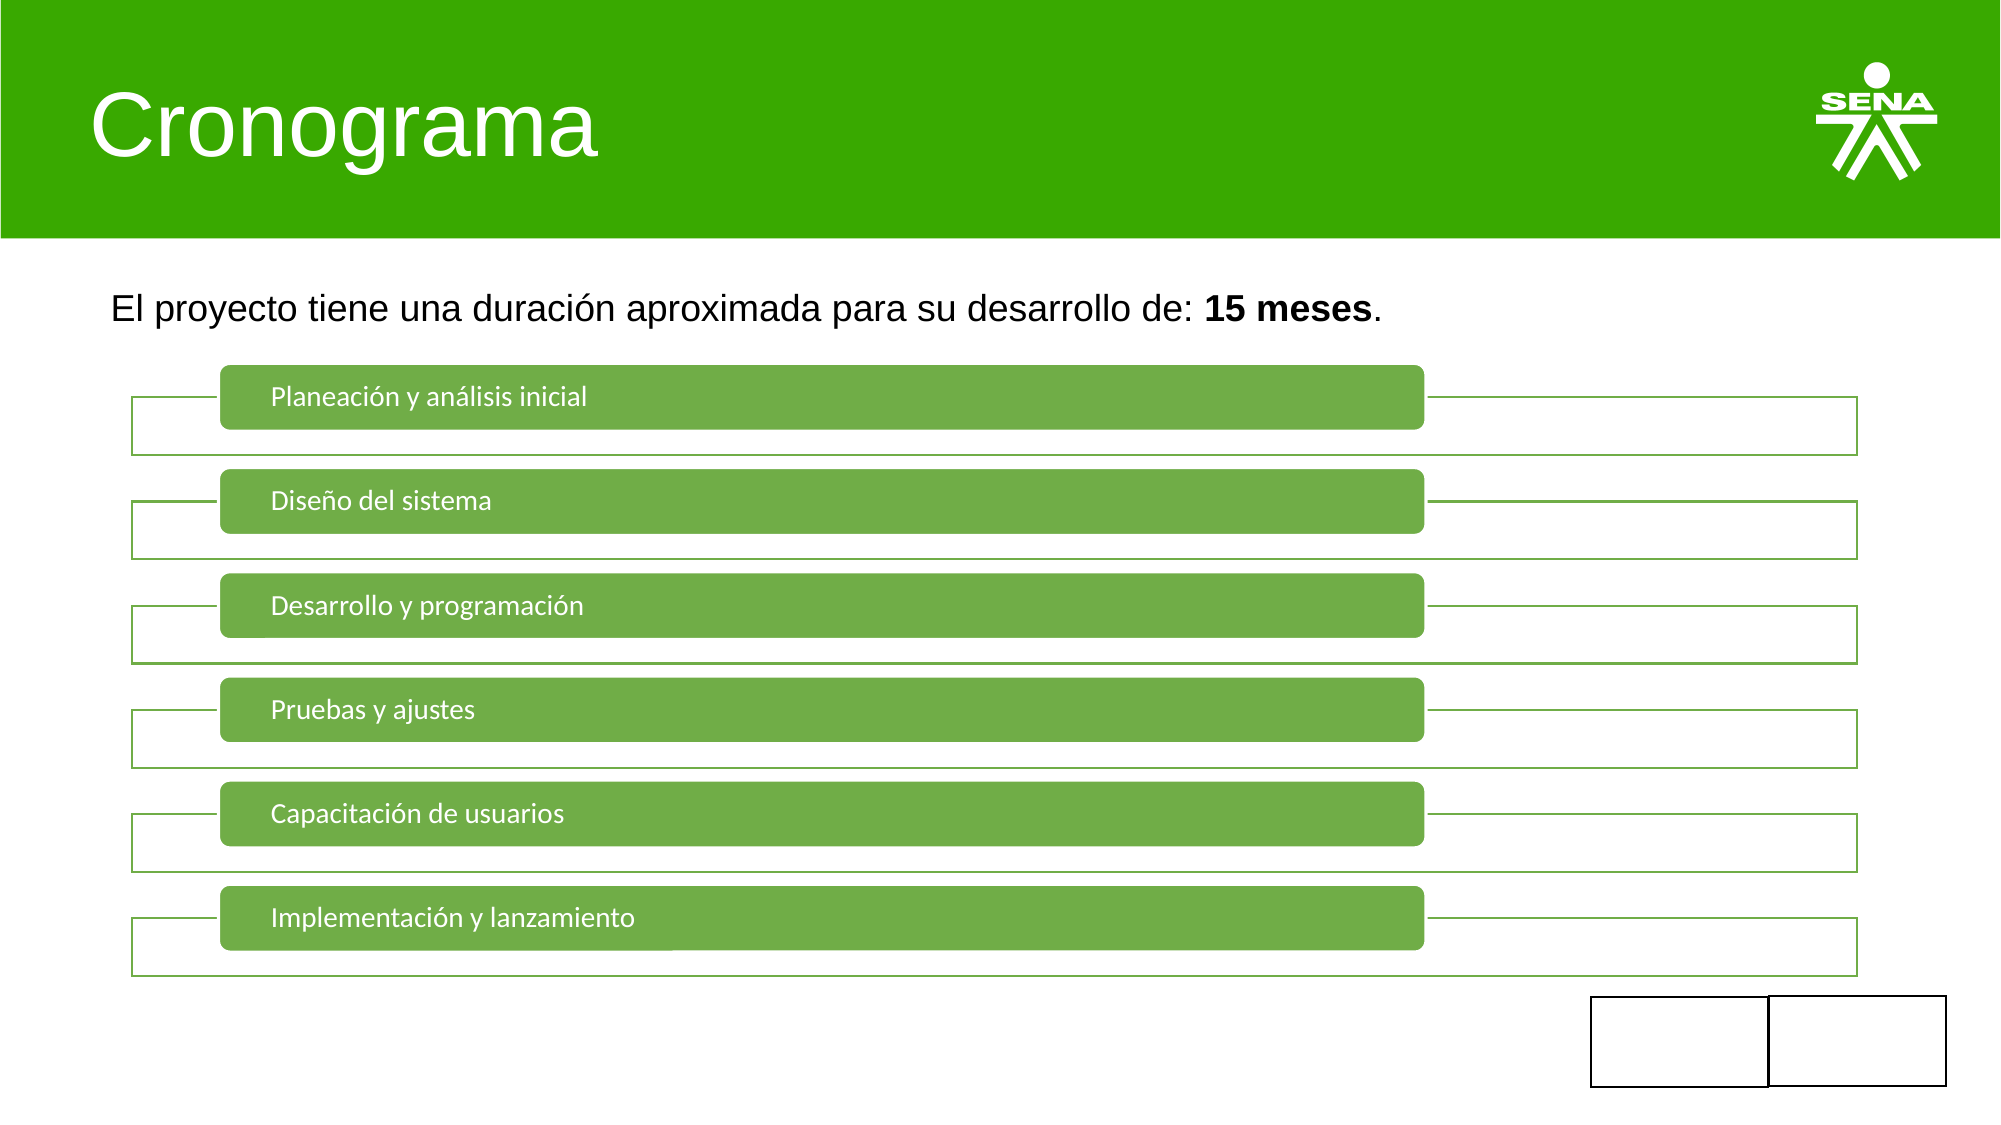

# Cronograma
El proyecto tiene una duración aproximada para su desarrollo de: 15 meses.
Planeación y análisis inicial
Diseño del sistema
Desarrollo y programación
Pruebas y ajustes
Capacitación de usuarios
Implementación y lanzamiento